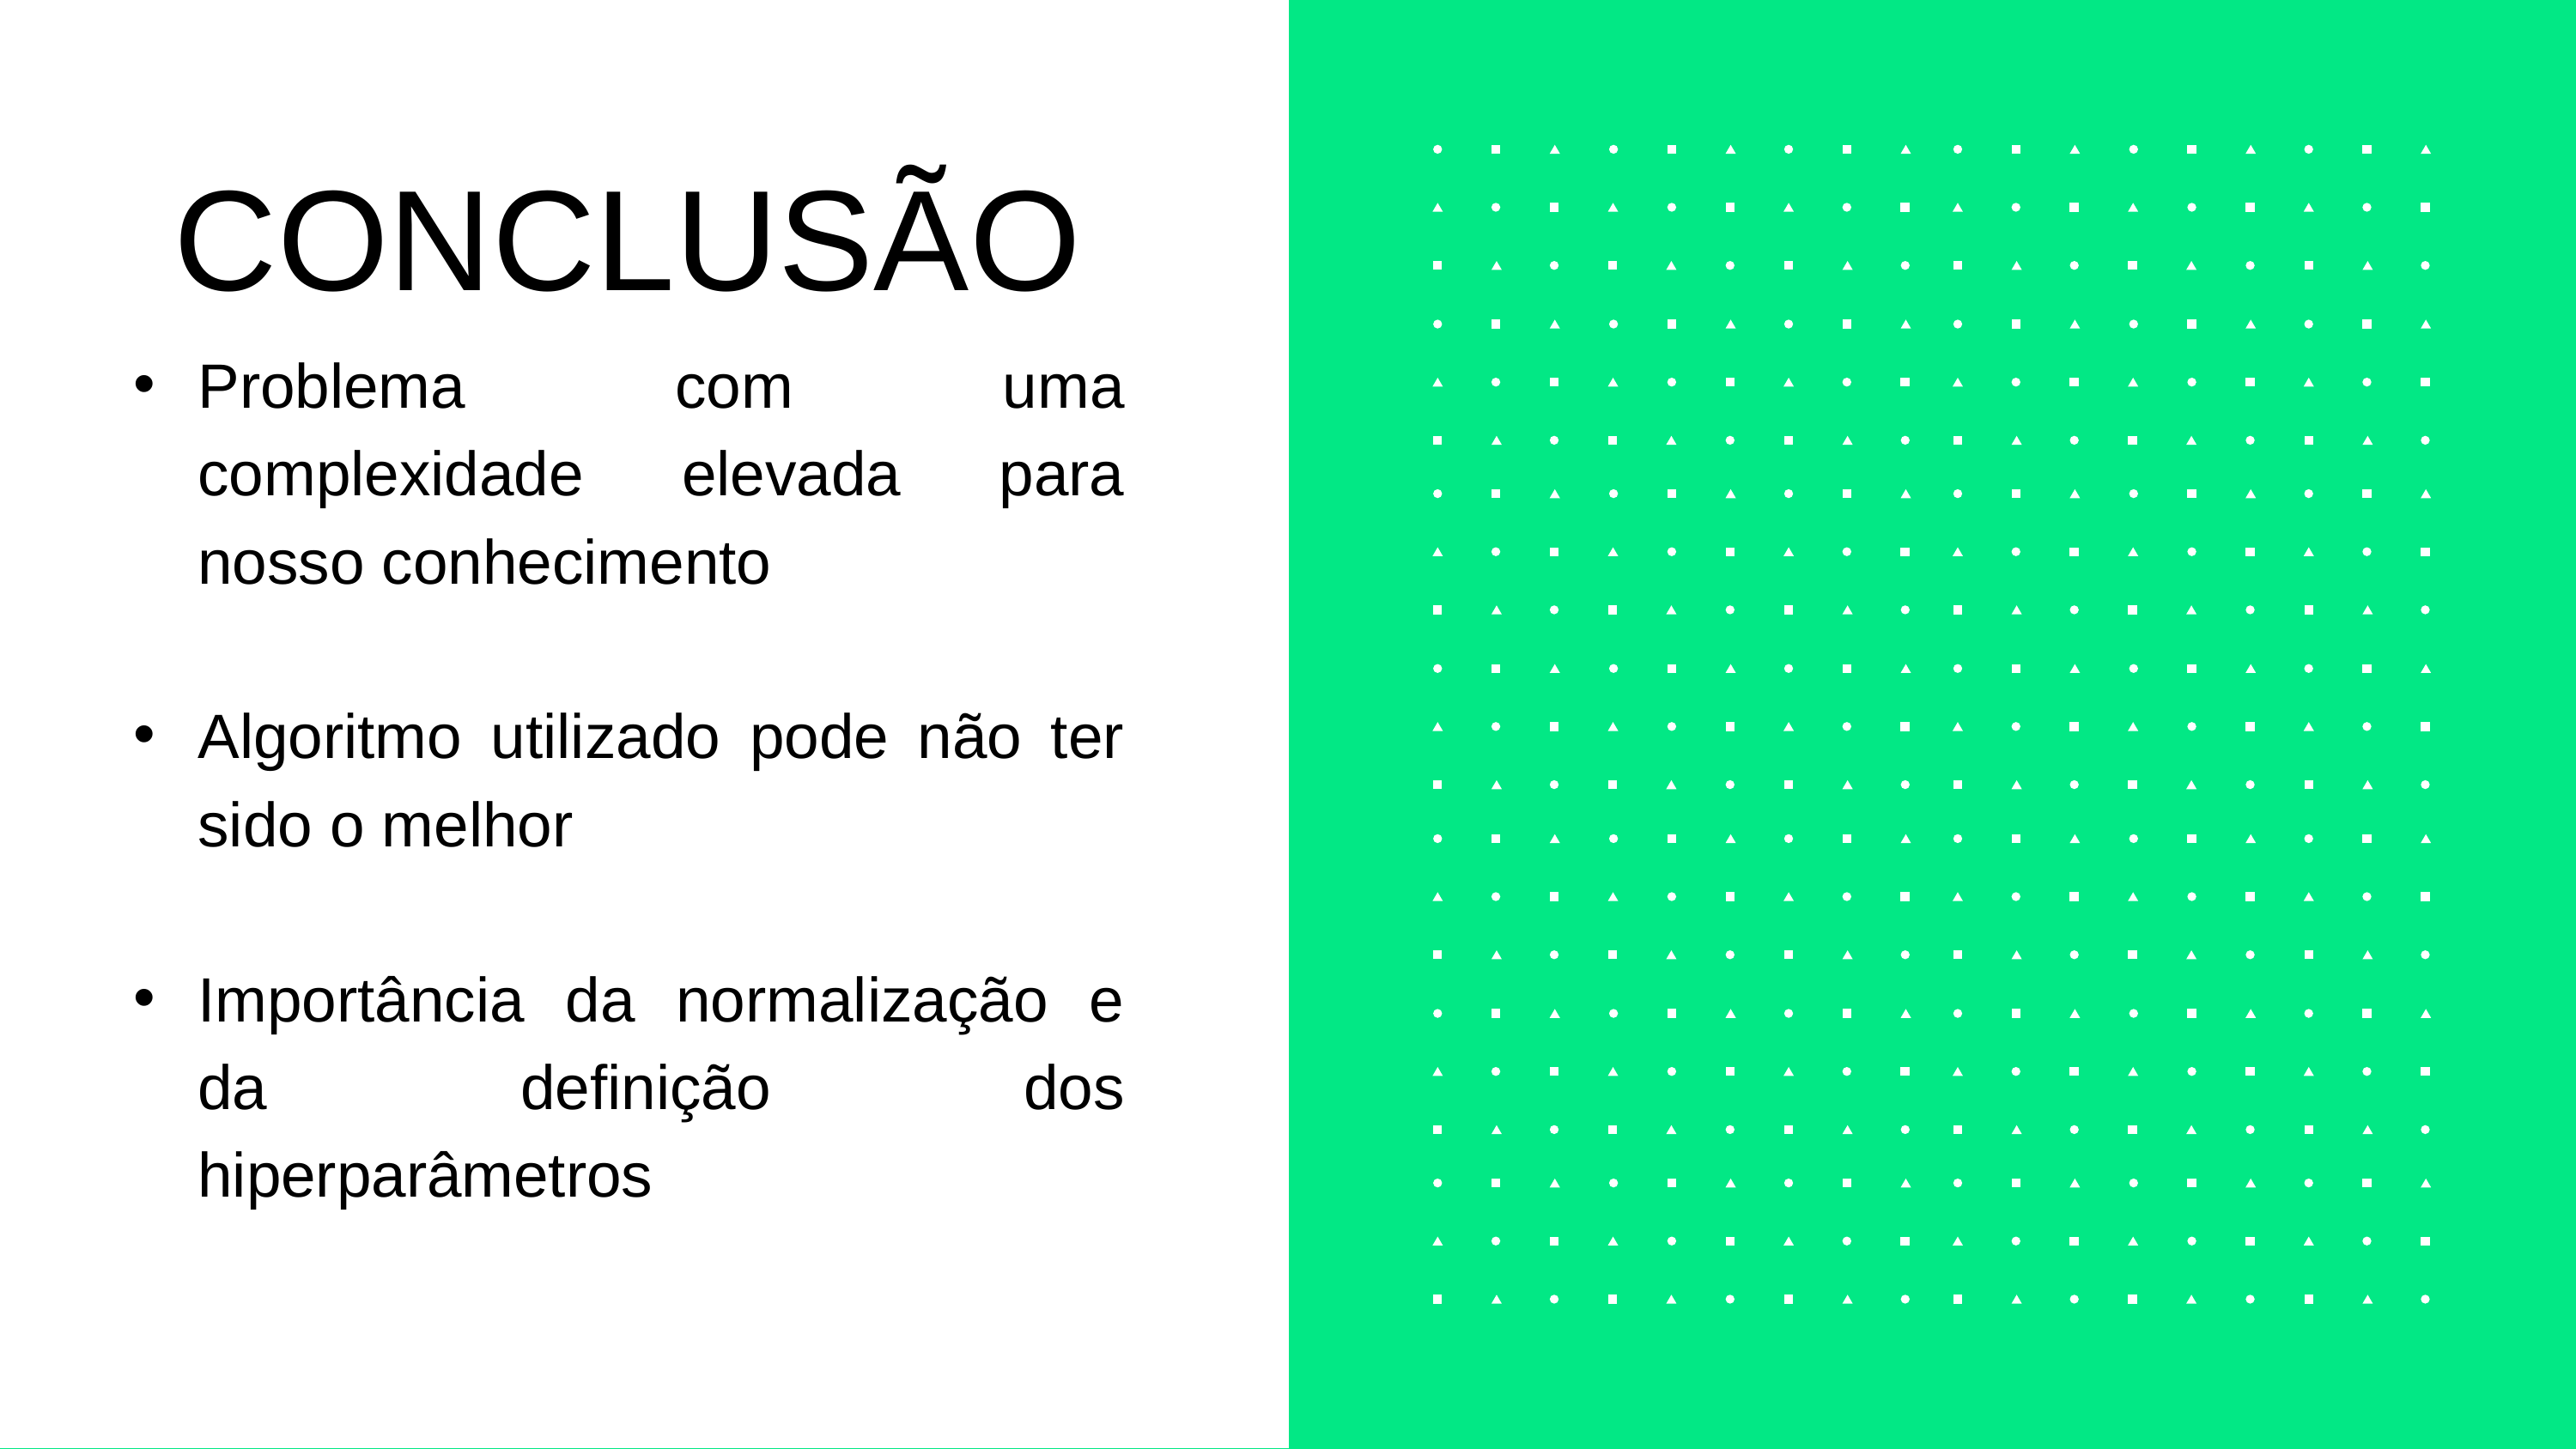

CONCLUSÃO

Problema com uma complexidade elevada para nosso conhecimento

Algoritmo utilizado pode não ter sido o melhor

Importância da normalização e da definição dos hiperparâmetros